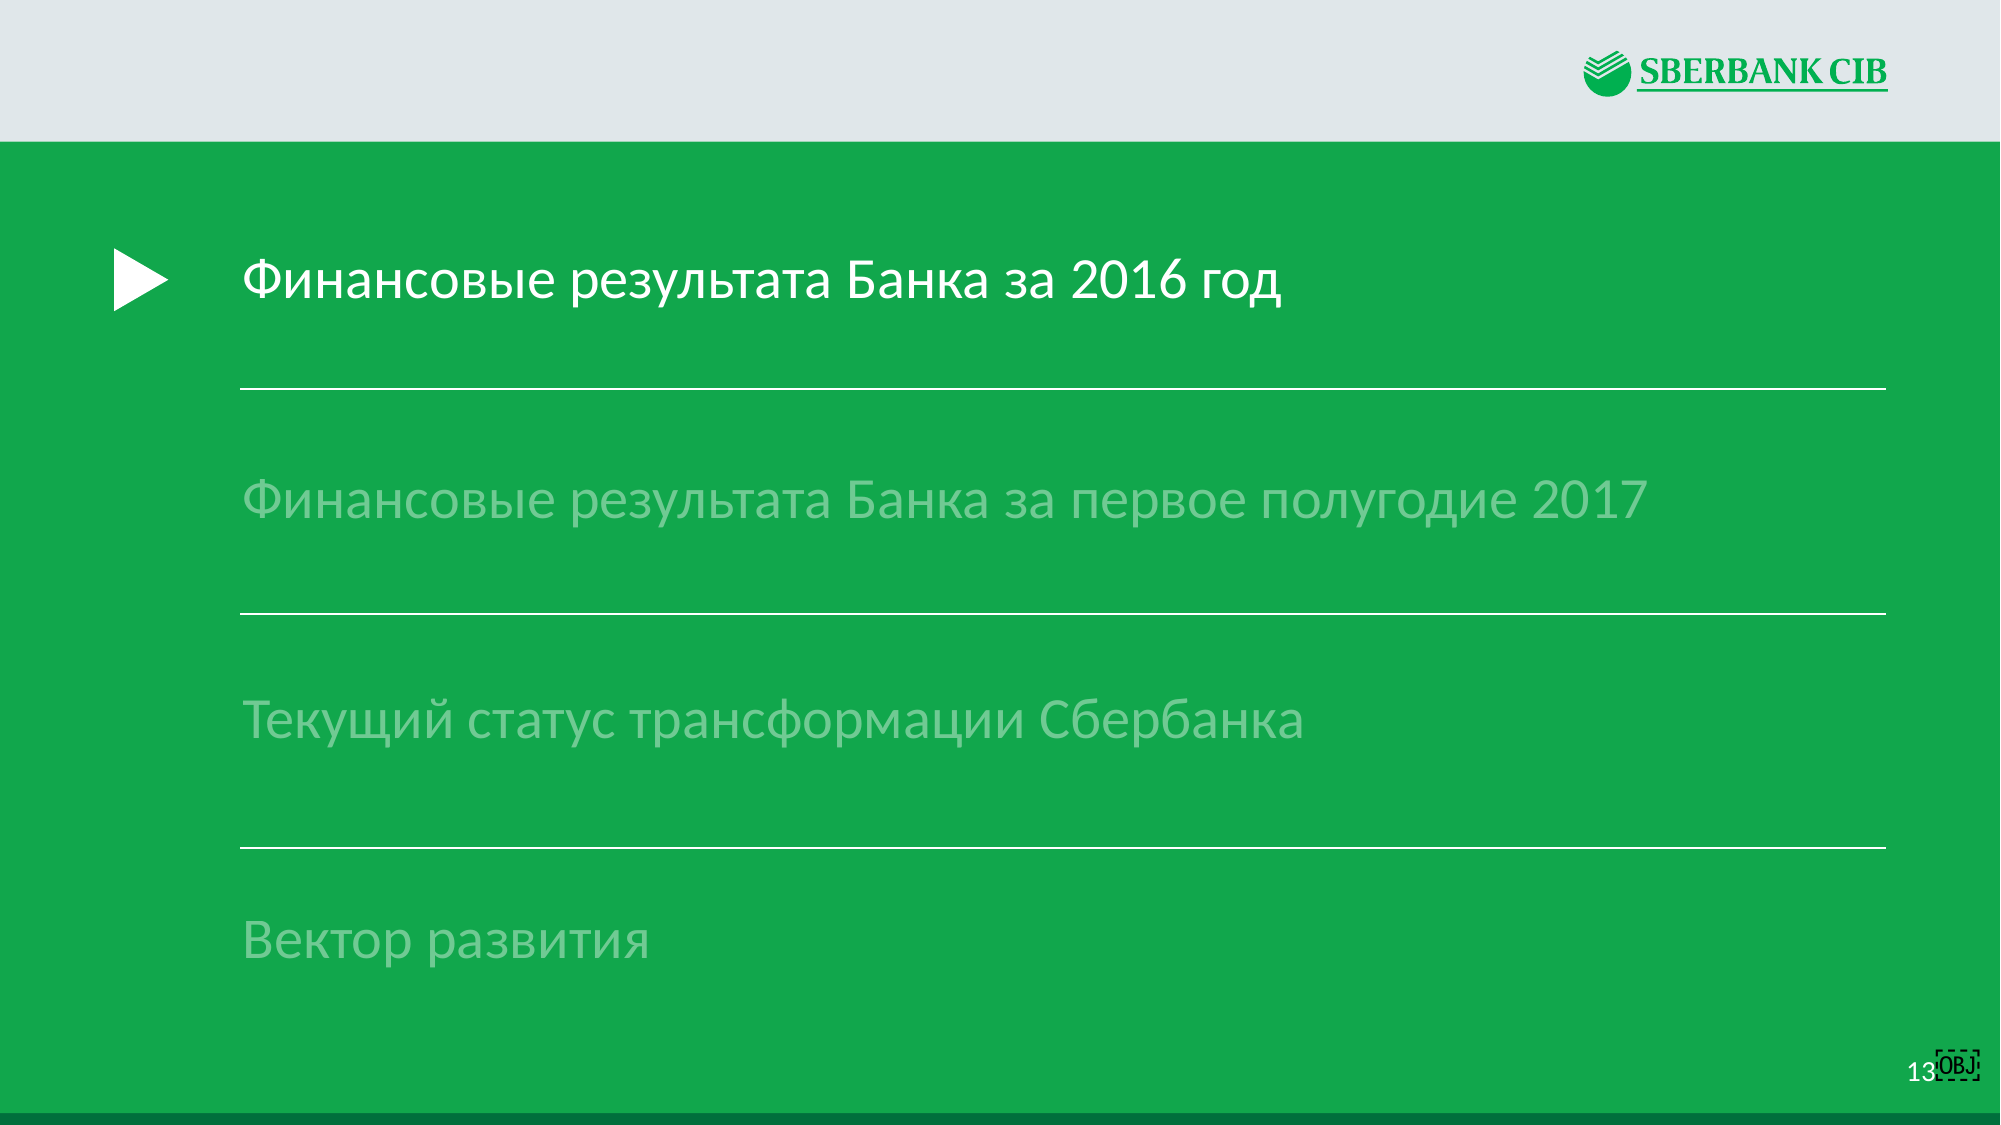

#
Финансовые результата Банка за 2016 год

Финансовые результата Банка за первое полугодие 2017
Текущий статус трансформации Сбербанка
Вектор развития